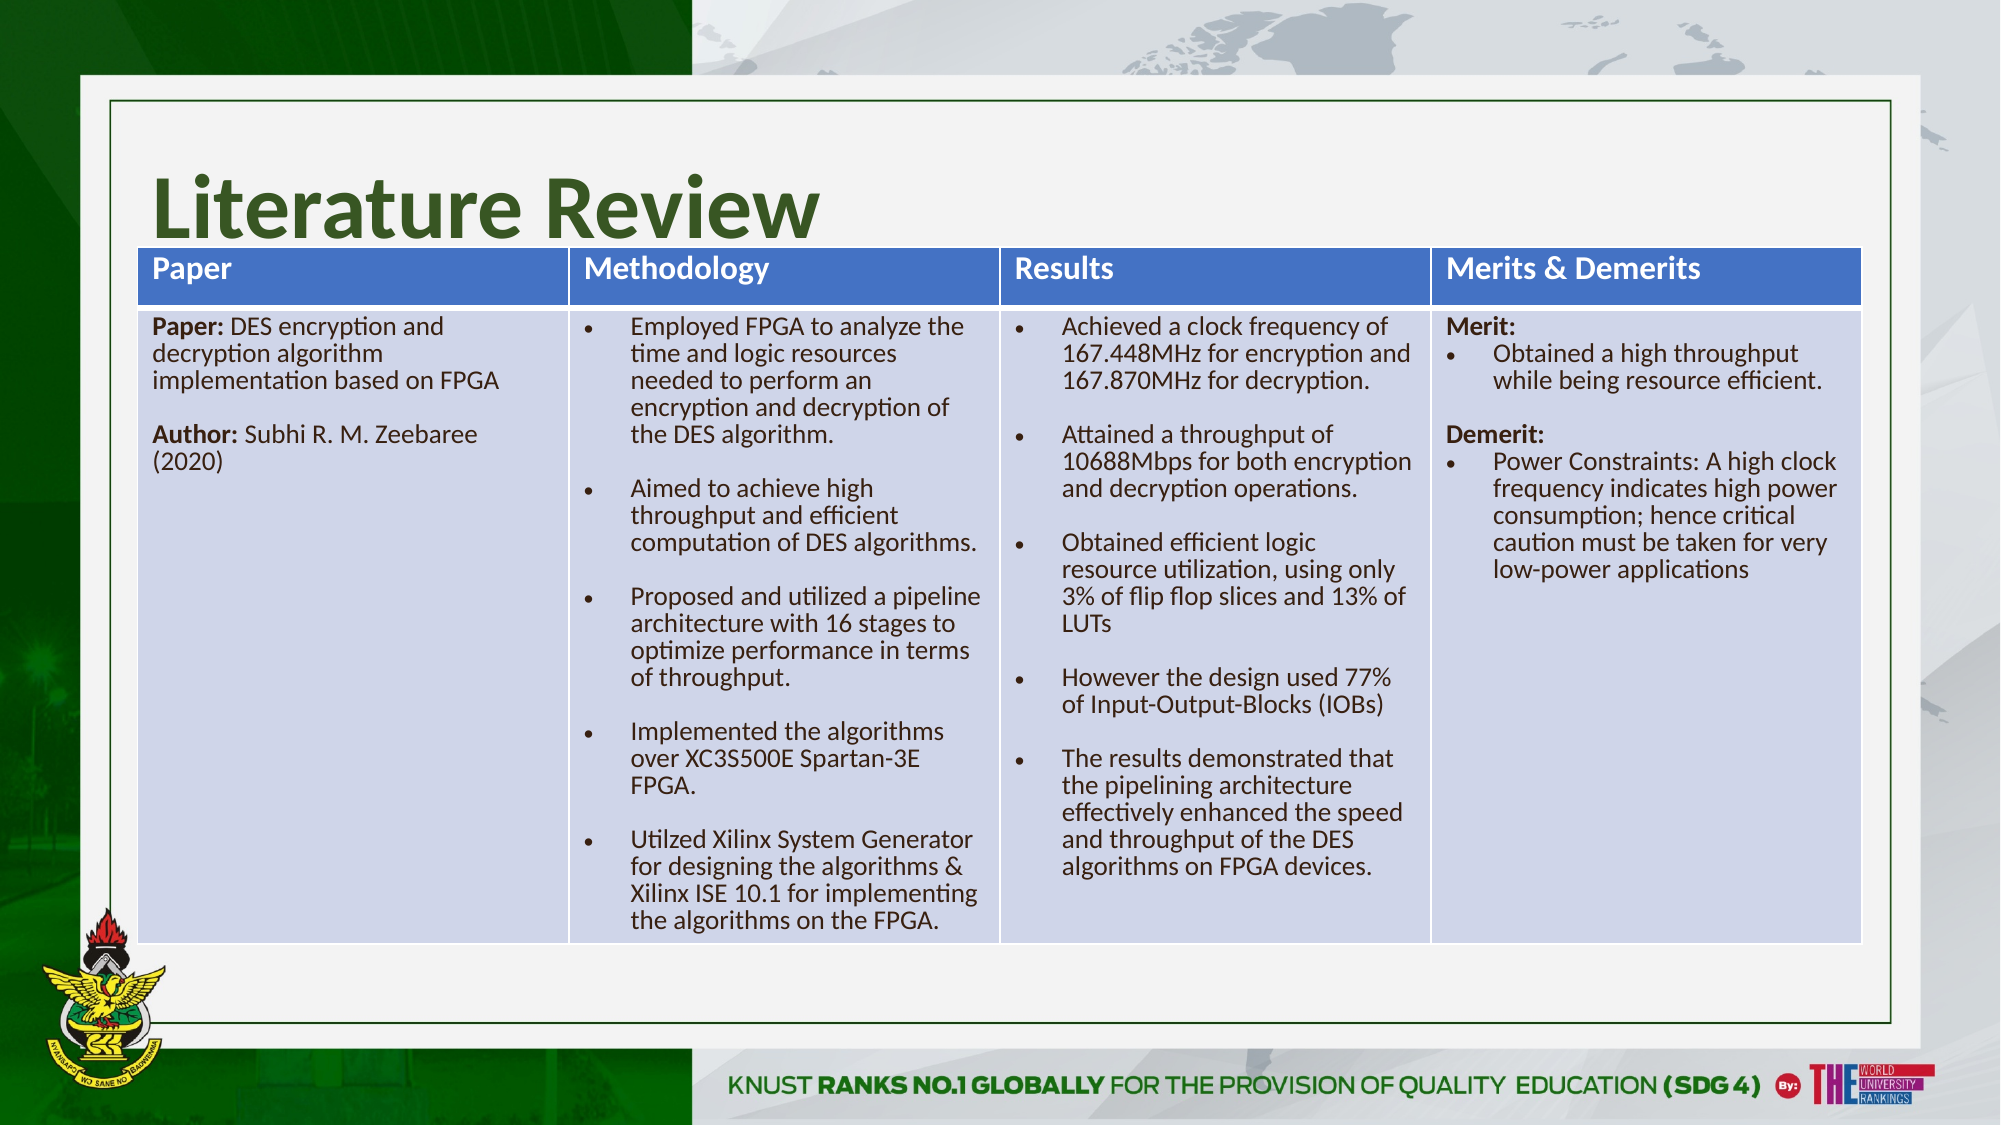

# Literature Review
| Paper | Methodology | Results | Merits & Demerits |
| --- | --- | --- | --- |
| Paper: DES encryption and decryption algorithm implementation based on FPGA Author: Subhi R. M. Zeebaree (2020) | Employed FPGA to analyze the time and logic resources needed to perform an encryption and decryption of the DES algorithm. Aimed to achieve high throughput and efficient computation of DES algorithms. Proposed and utilized a pipeline architecture with 16 stages to optimize performance in terms of throughput. Implemented the algorithms over XC3S500E Spartan-3E FPGA. Utilzed Xilinx System Generator for designing the algorithms & Xilinx ISE 10.1 for implementing the algorithms on the FPGA. | Achieved a clock frequency of 167.448MHz for encryption and 167.870MHz for decryption. Attained a throughput of 10688Mbps for both encryption and decryption operations. Obtained efficient logic resource utilization, using only 3% of flip flop slices and 13% of LUTs However the design used 77% of Input-Output-Blocks (IOBs) The results demonstrated that the pipelining architecture effectively enhanced the speed and throughput of the DES algorithms on FPGA devices. | Merit: Obtained a high throughput while being resource efficient. Demerit: Power Constraints: A high clock frequency indicates high power consumption; hence critical caution must be taken for very low-power applications |